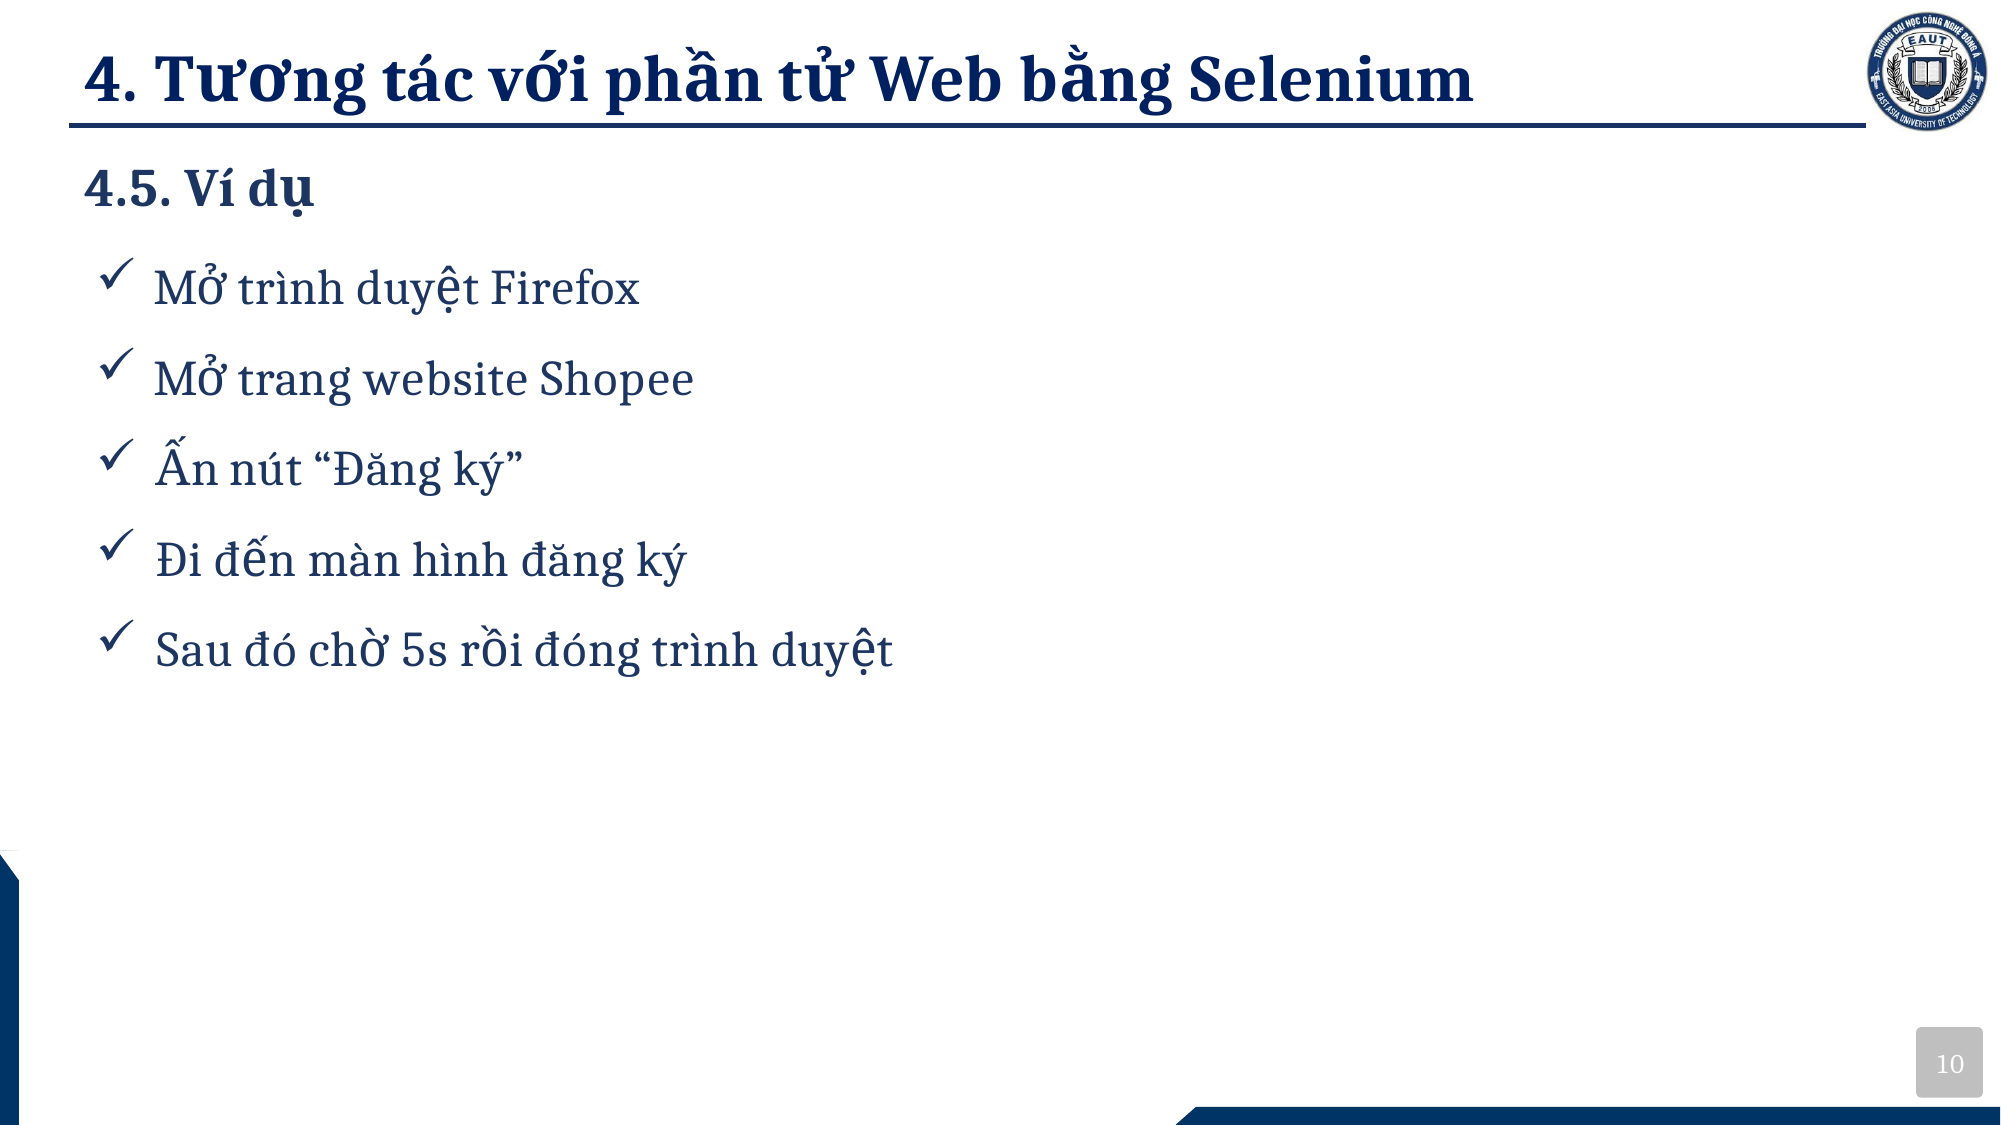

# 4. Tương tác với phần tử Web bằng Selenium
4.5. Ví dụ
Mở trình duyệt Firefox
Mở trang website Shopee
Ấn nút “Đăng ký”
Đi đến màn hình đăng ký
Sau đó chờ 5s rồi đóng trình duyệt